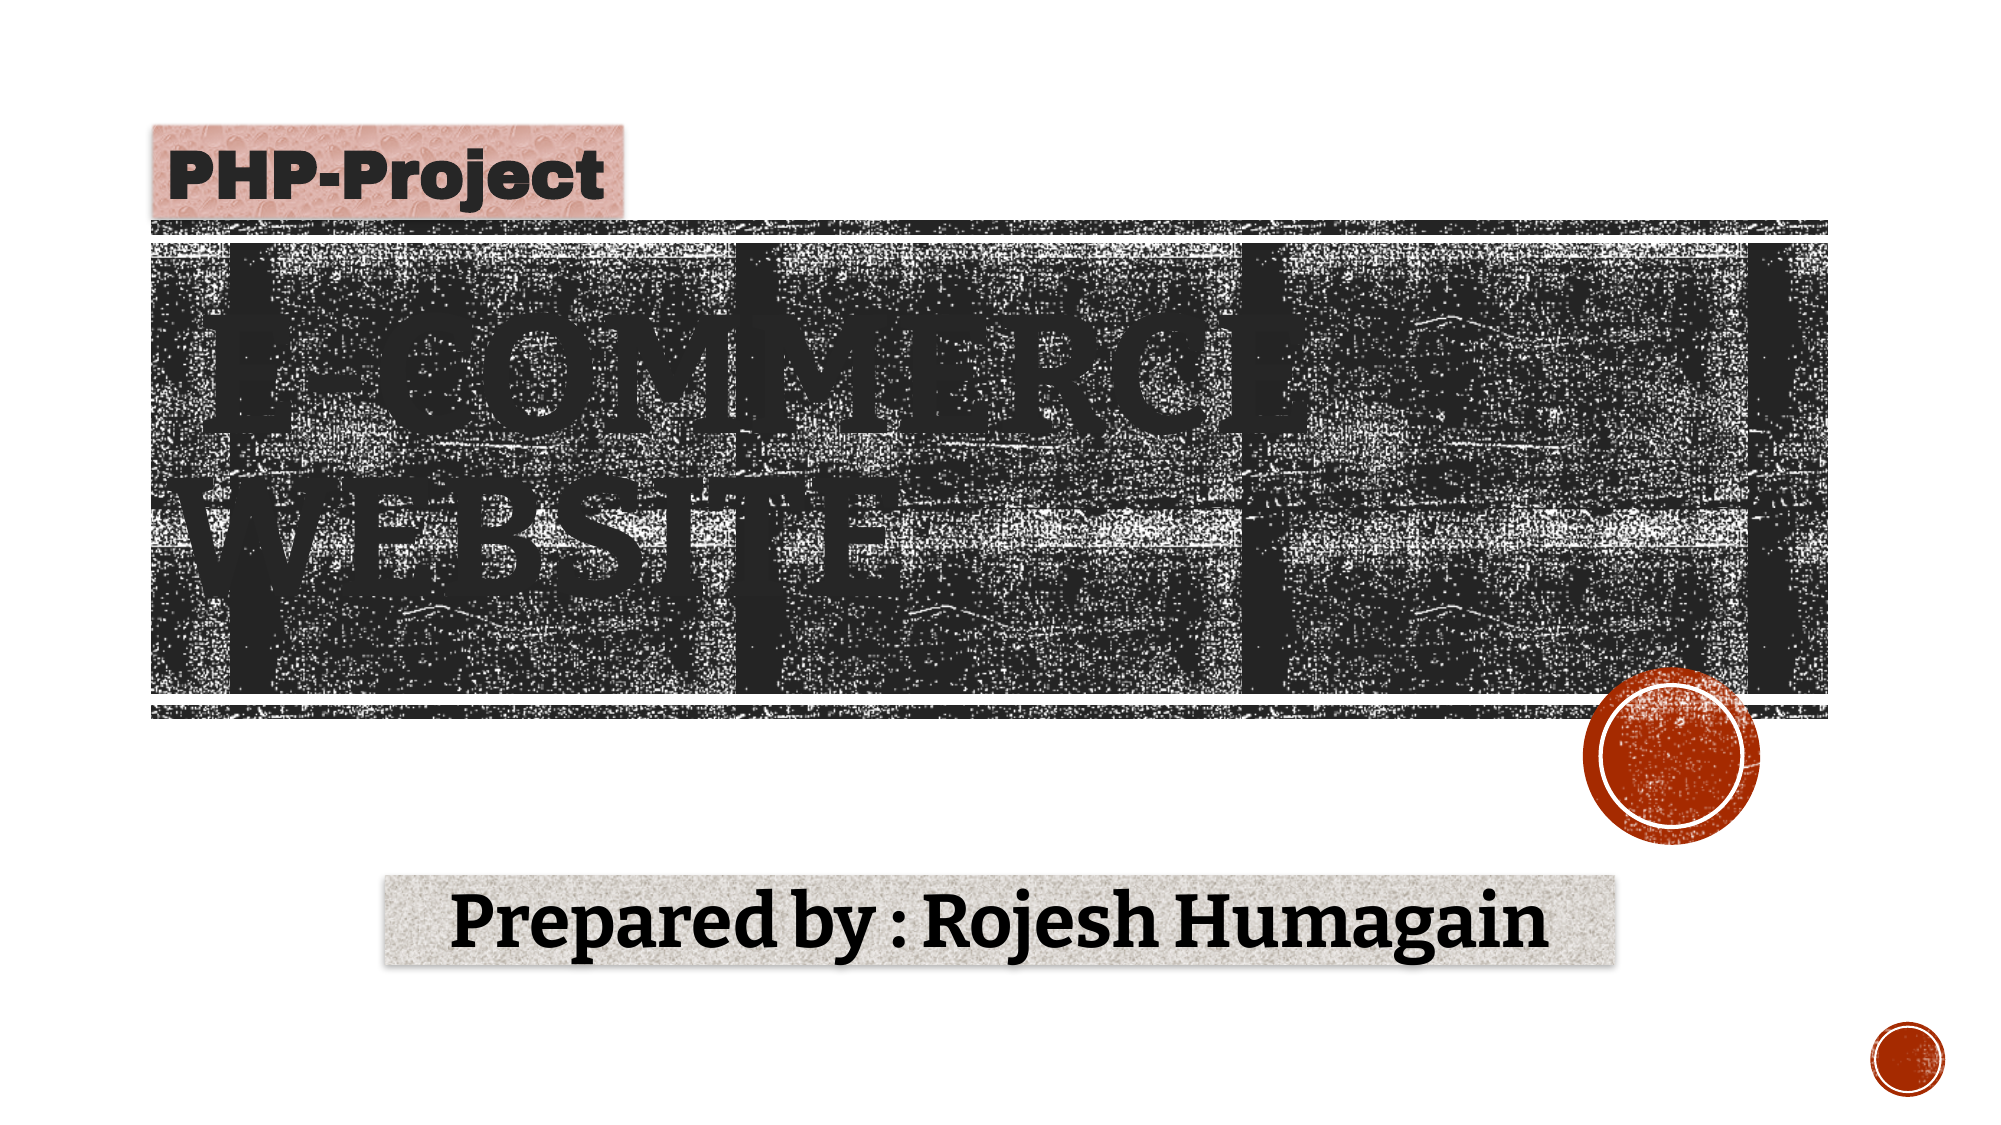

PHP-Project
# E-COMMERCE WEBSITE
Prepared by : Rojesh Humagain